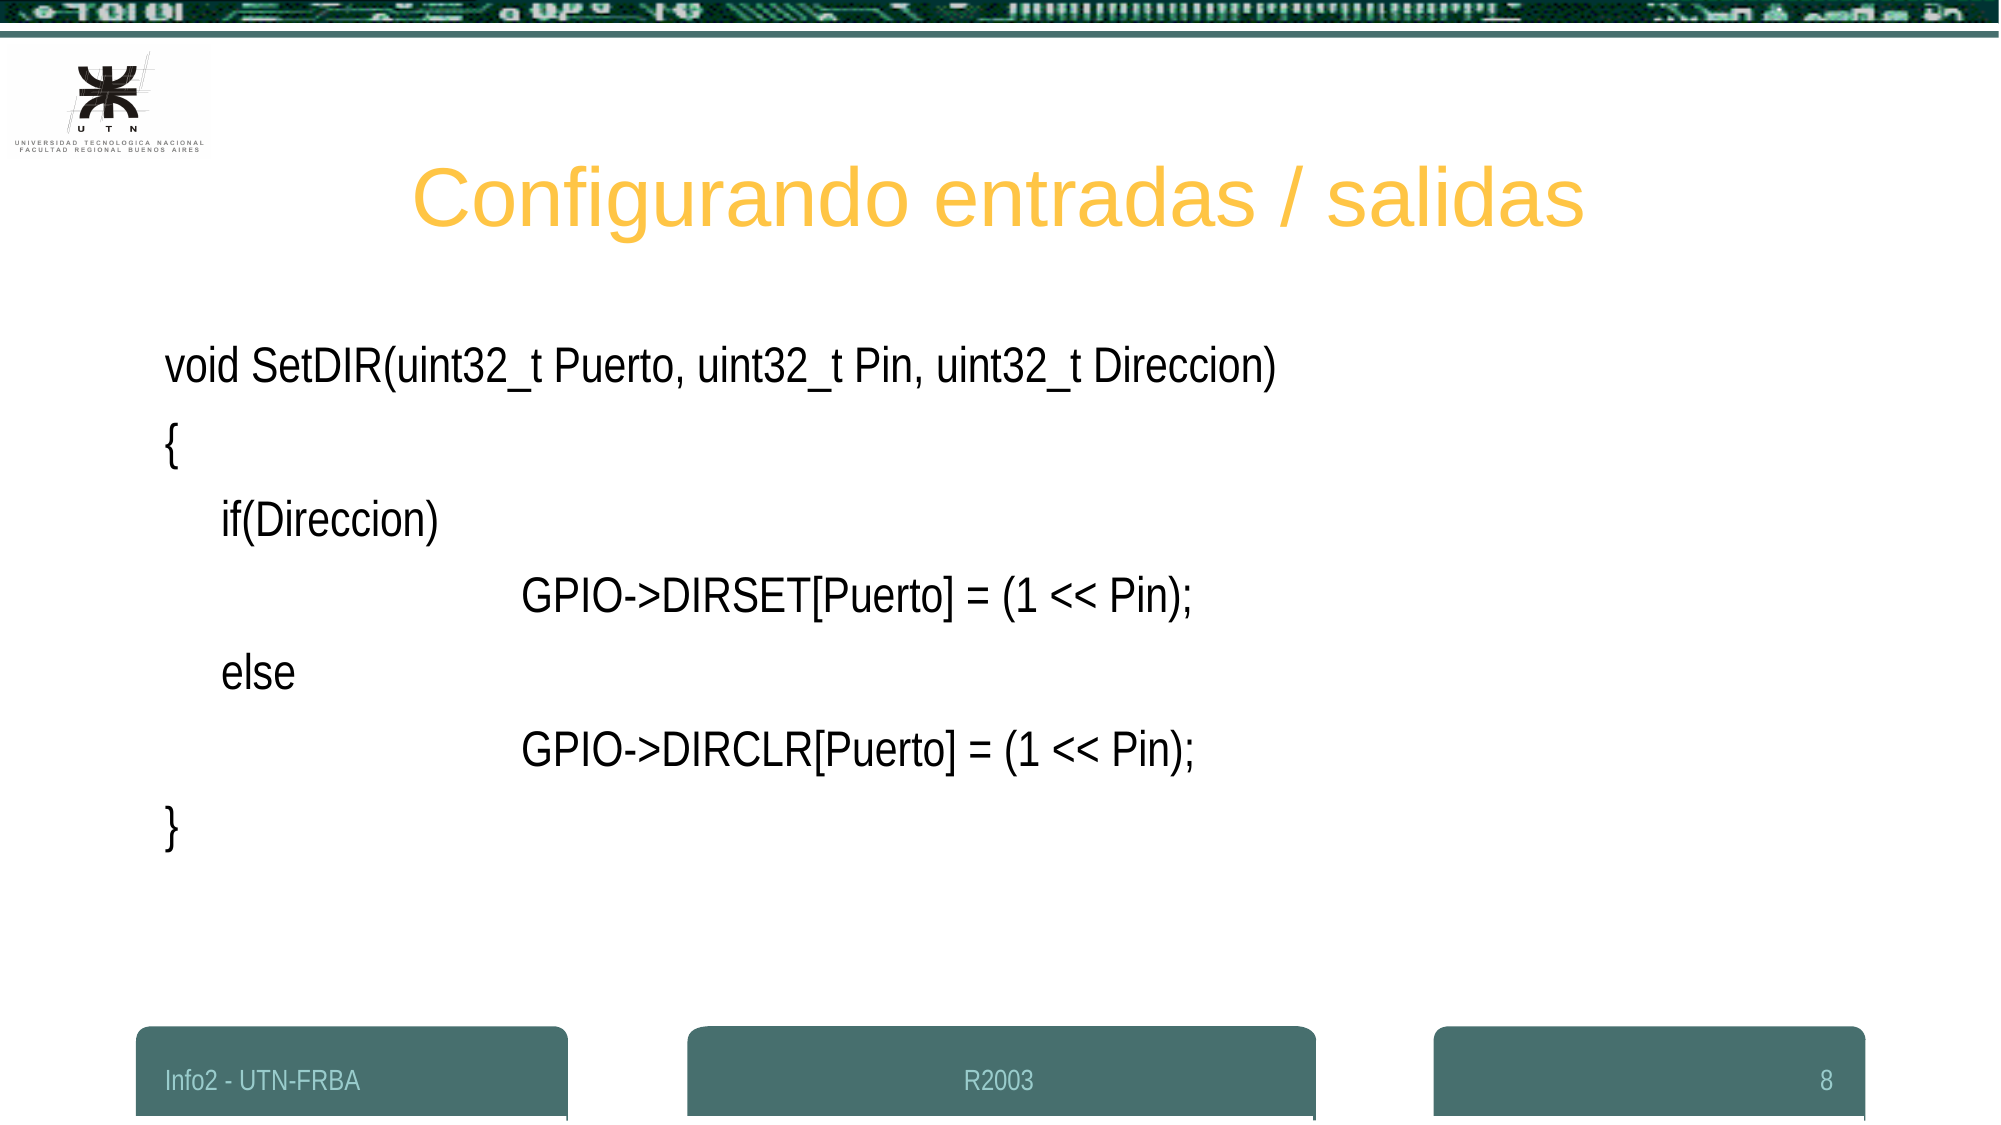

# Configurando entradas / salidas
void SetDIR(uint32_t Puerto, uint32_t Pin, uint32_t Direccion)
{
	if(Direccion)
			GPIO->DIRSET[Puerto] = (1 << Pin);
	else
			GPIO->DIRCLR[Puerto] = (1 << Pin);
}
Info2 - UTN-FRBA
R2003
8